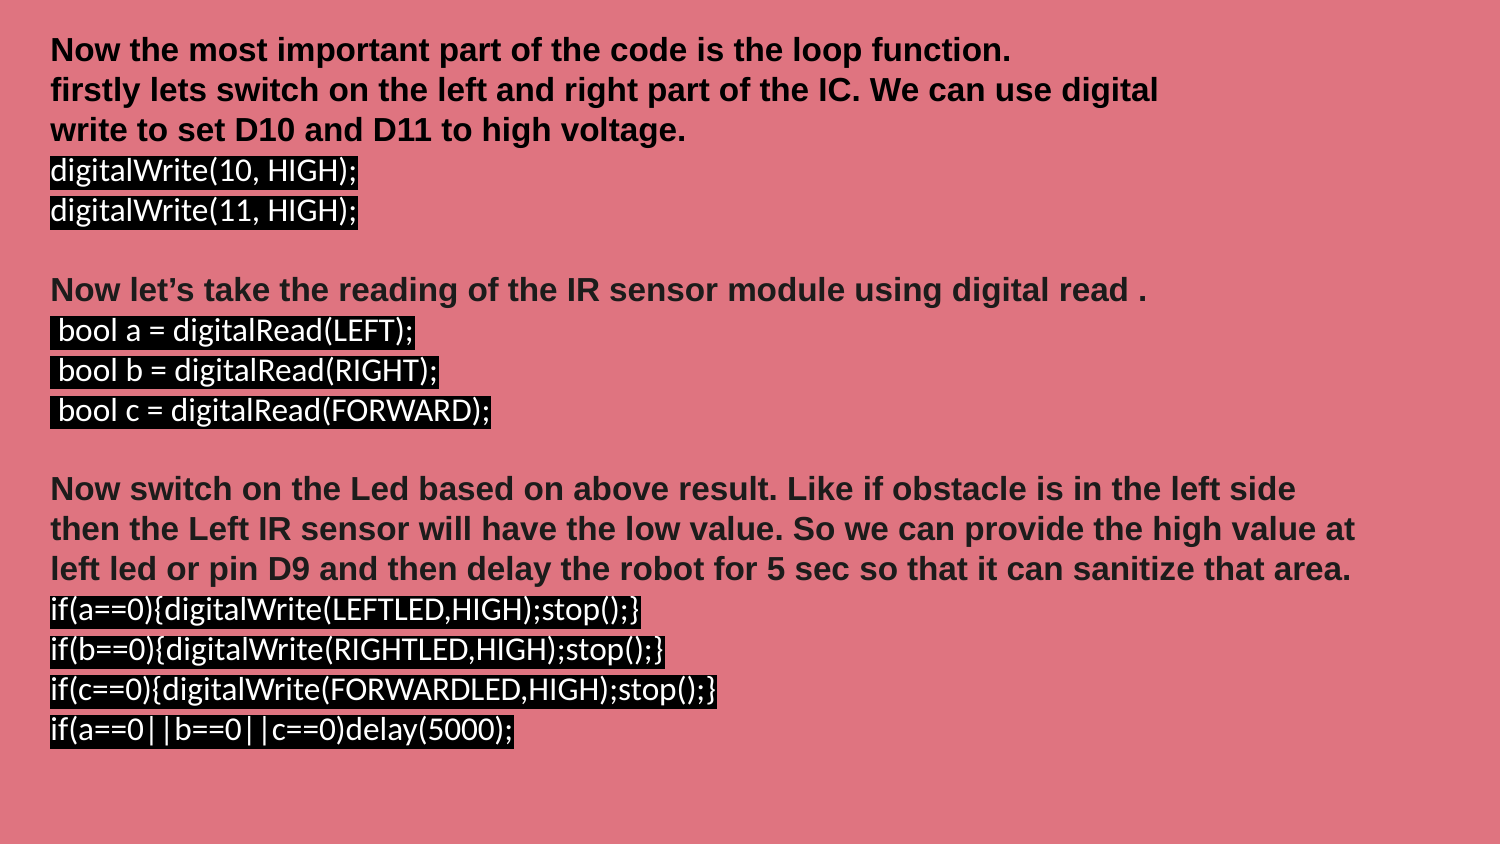

Now the most important part of the code is the loop function.
firstly lets switch on the left and right part of the IC. We can use digital
write to set D10 and D11 to high voltage.
digitalWrite(10, HIGH);
digitalWrite(11, HIGH);

Now let’s take the reading of the IR sensor module using digital read .
 bool a = digitalRead(LEFT);
 bool b = digitalRead(RIGHT);
 bool c = digitalRead(FORWARD);

Now switch on the Led based on above result. Like if obstacle is in the left side then the Left IR sensor will have the low value. So we can provide the high value at left led or pin D9 and then delay the robot for 5 sec so that it can sanitize that area.
if(a==0){digitalWrite(LEFTLED,HIGH);stop();}
if(b==0){digitalWrite(RIGHTLED,HIGH);stop();}
if(c==0){digitalWrite(FORWARDLED,HIGH);stop();}
if(a==0||b==0||c==0)delay(5000);